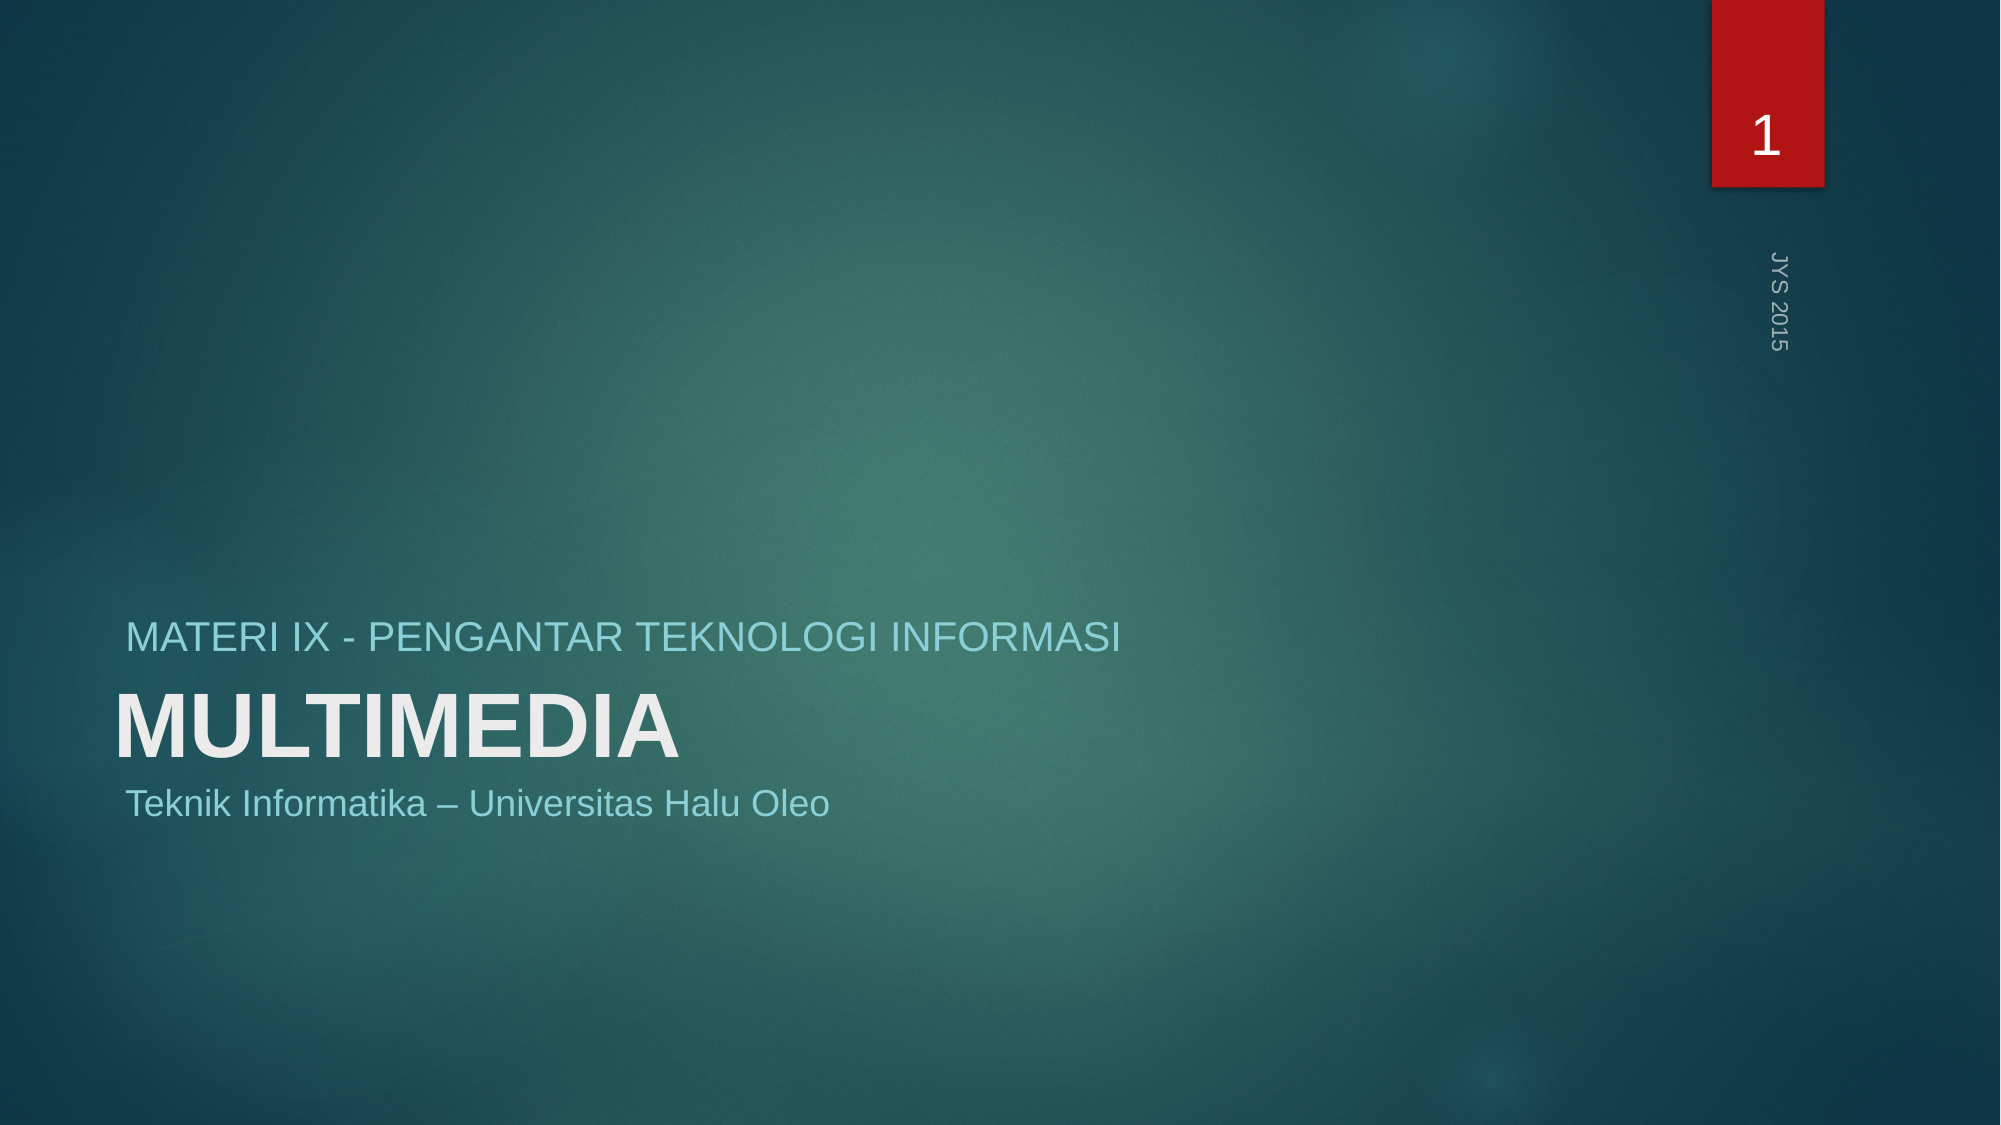

1
JYS 2015
MATERI iX - Pengantar teknologi informasi

# MULTIMEDIA
Teknik Informatika – Universitas Halu Oleo